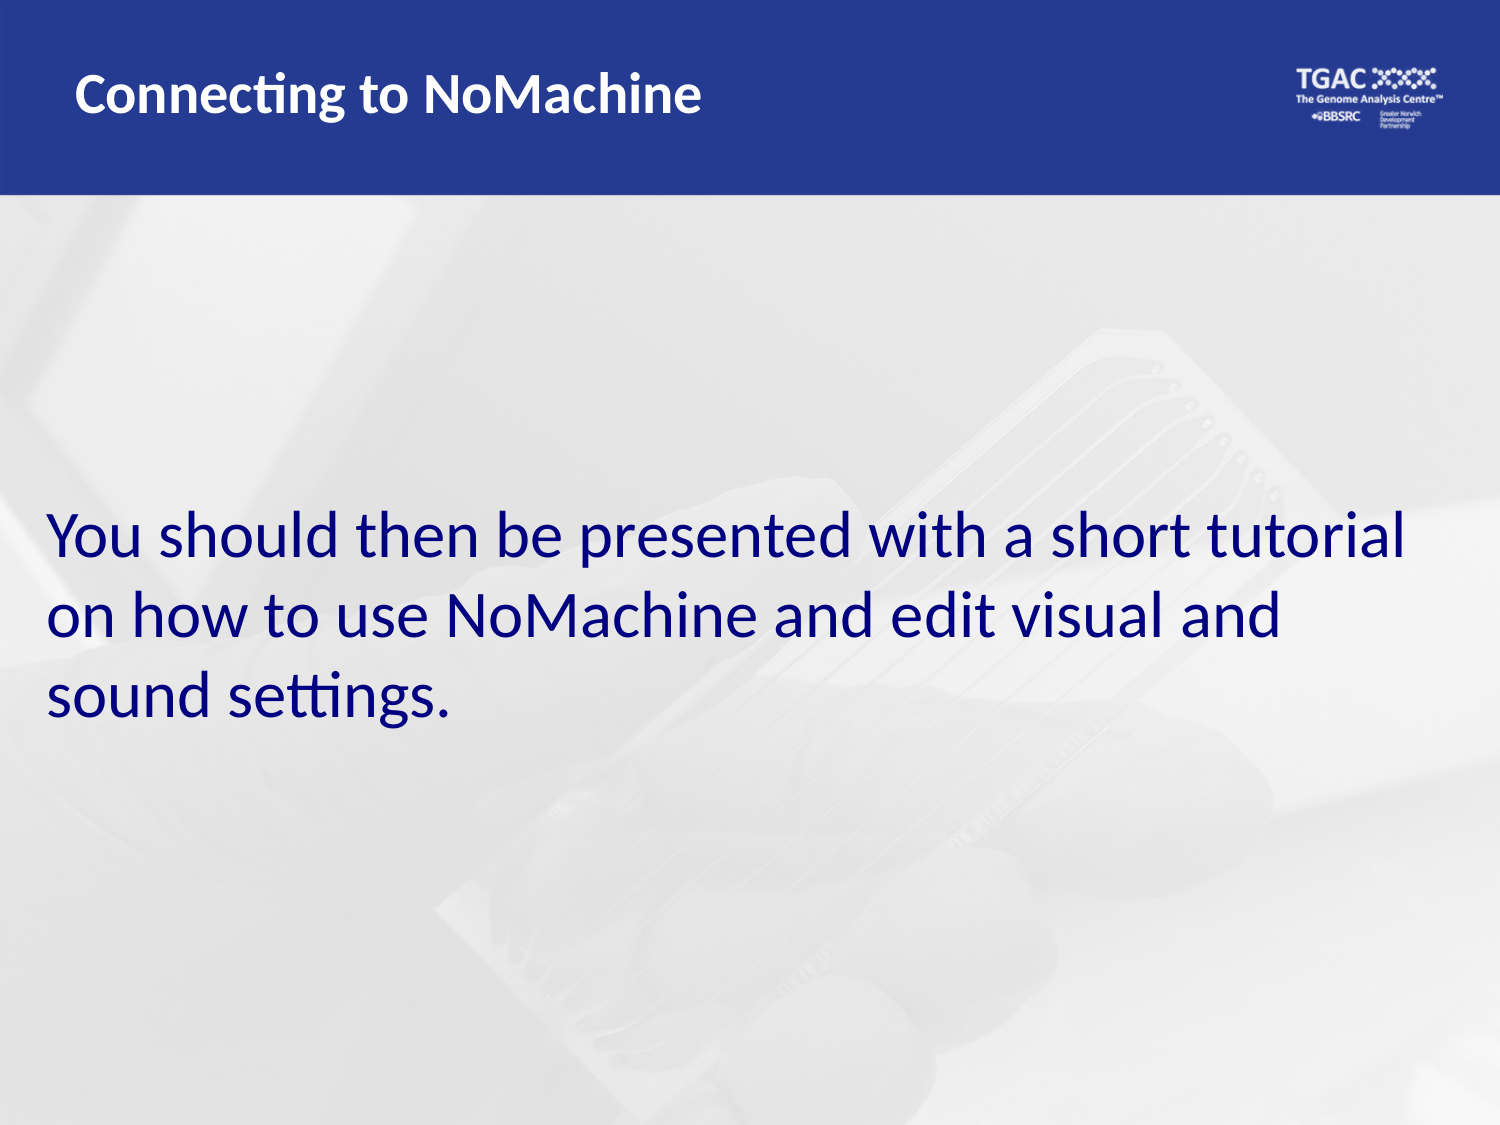

Connecting to NoMachine

You should then be presented with a short tutorial on how to use NoMachine and edit visual and sound settings.